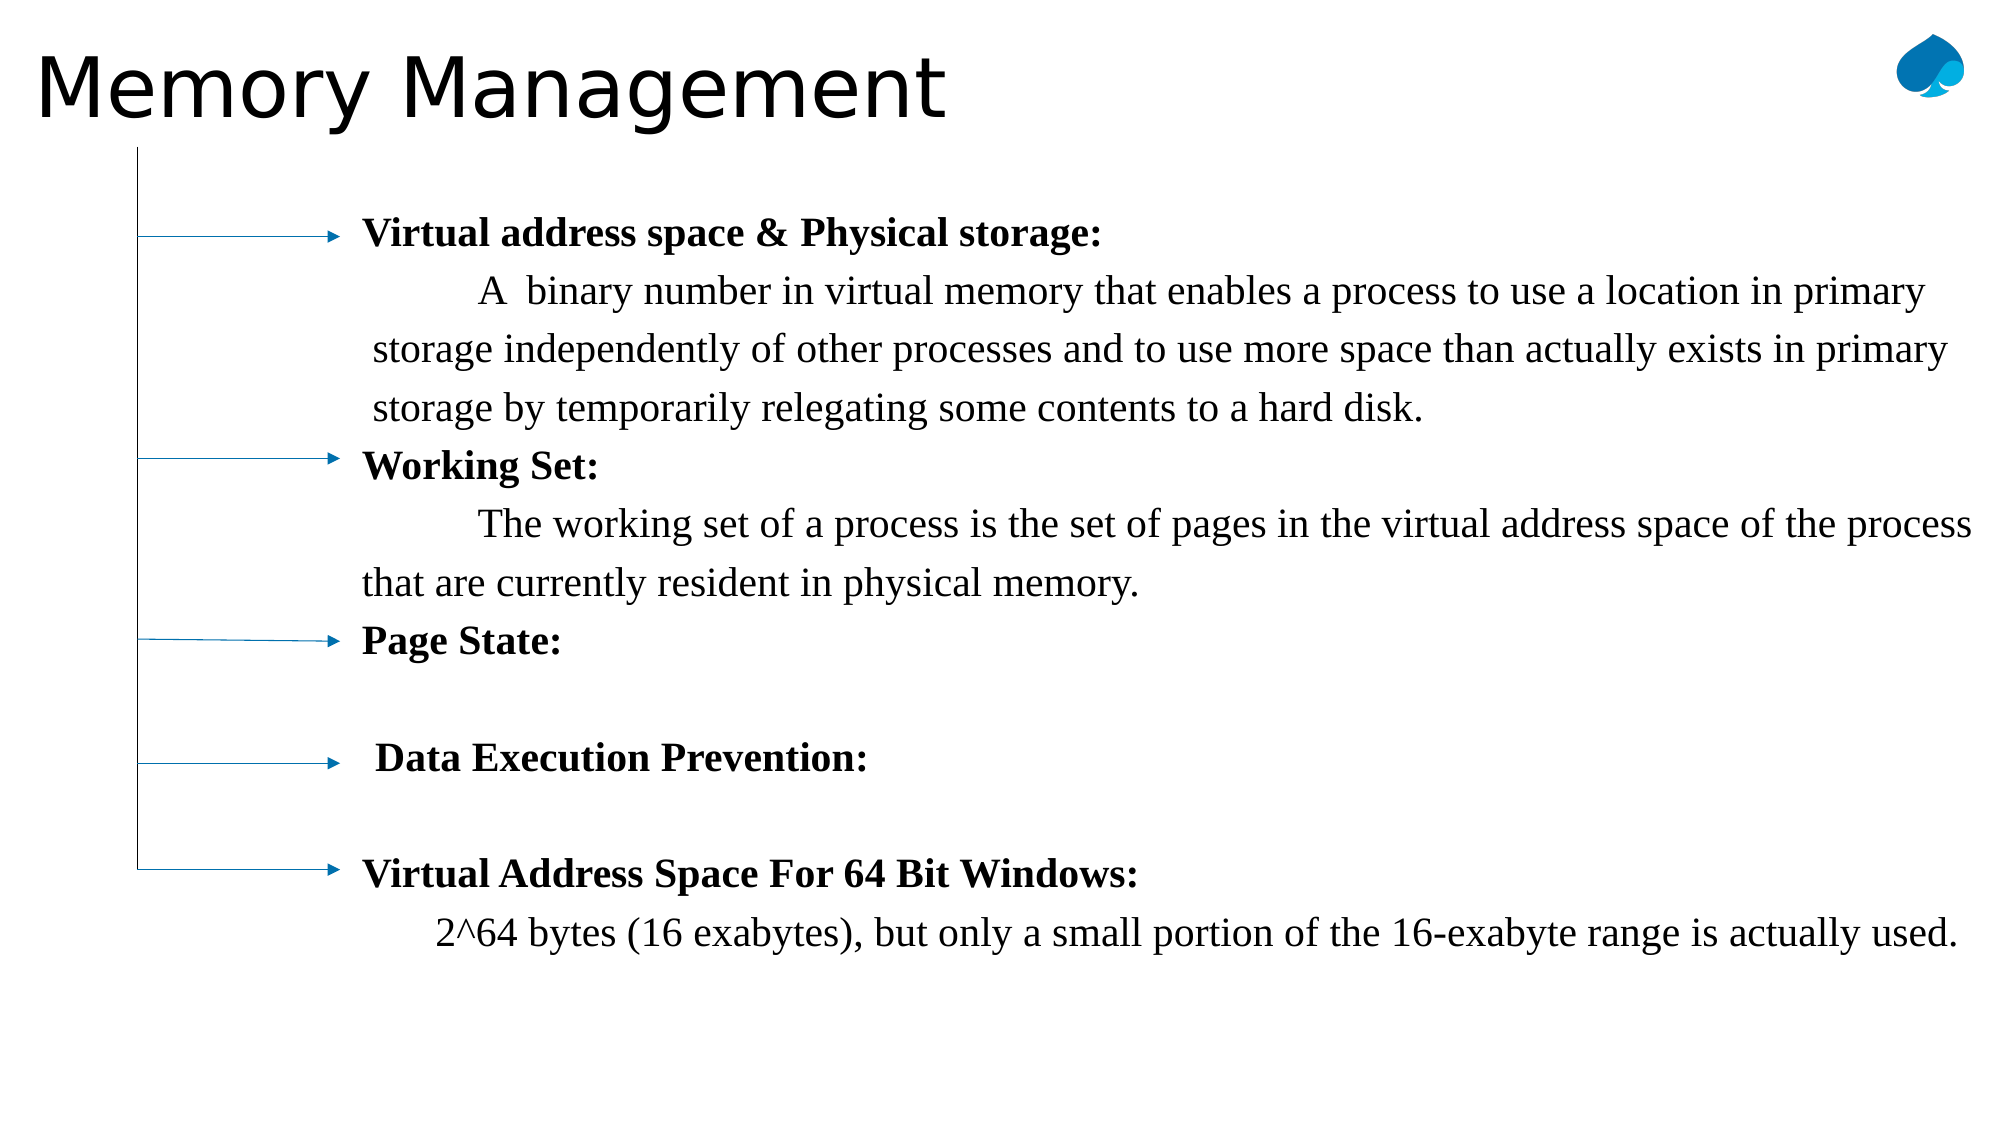

Memory Management
#
Virtual address space & Physical storage:
           A  binary number in virtual memory that enables a process to use a location in primary
 storage independently of other processes and to use more space than actually exists in primary
 storage by temporarily relegating some contents to a hard disk.
Working Set:
           The working set of a process is the set of pages in the virtual address space of the process
that are currently resident in physical memory.
Page State:

 Data Execution Prevention:

Virtual Address Space For 64 Bit Windows:
       2^64 bytes (16 exabytes), but only a small portion of the 16-exabyte range is actually used.